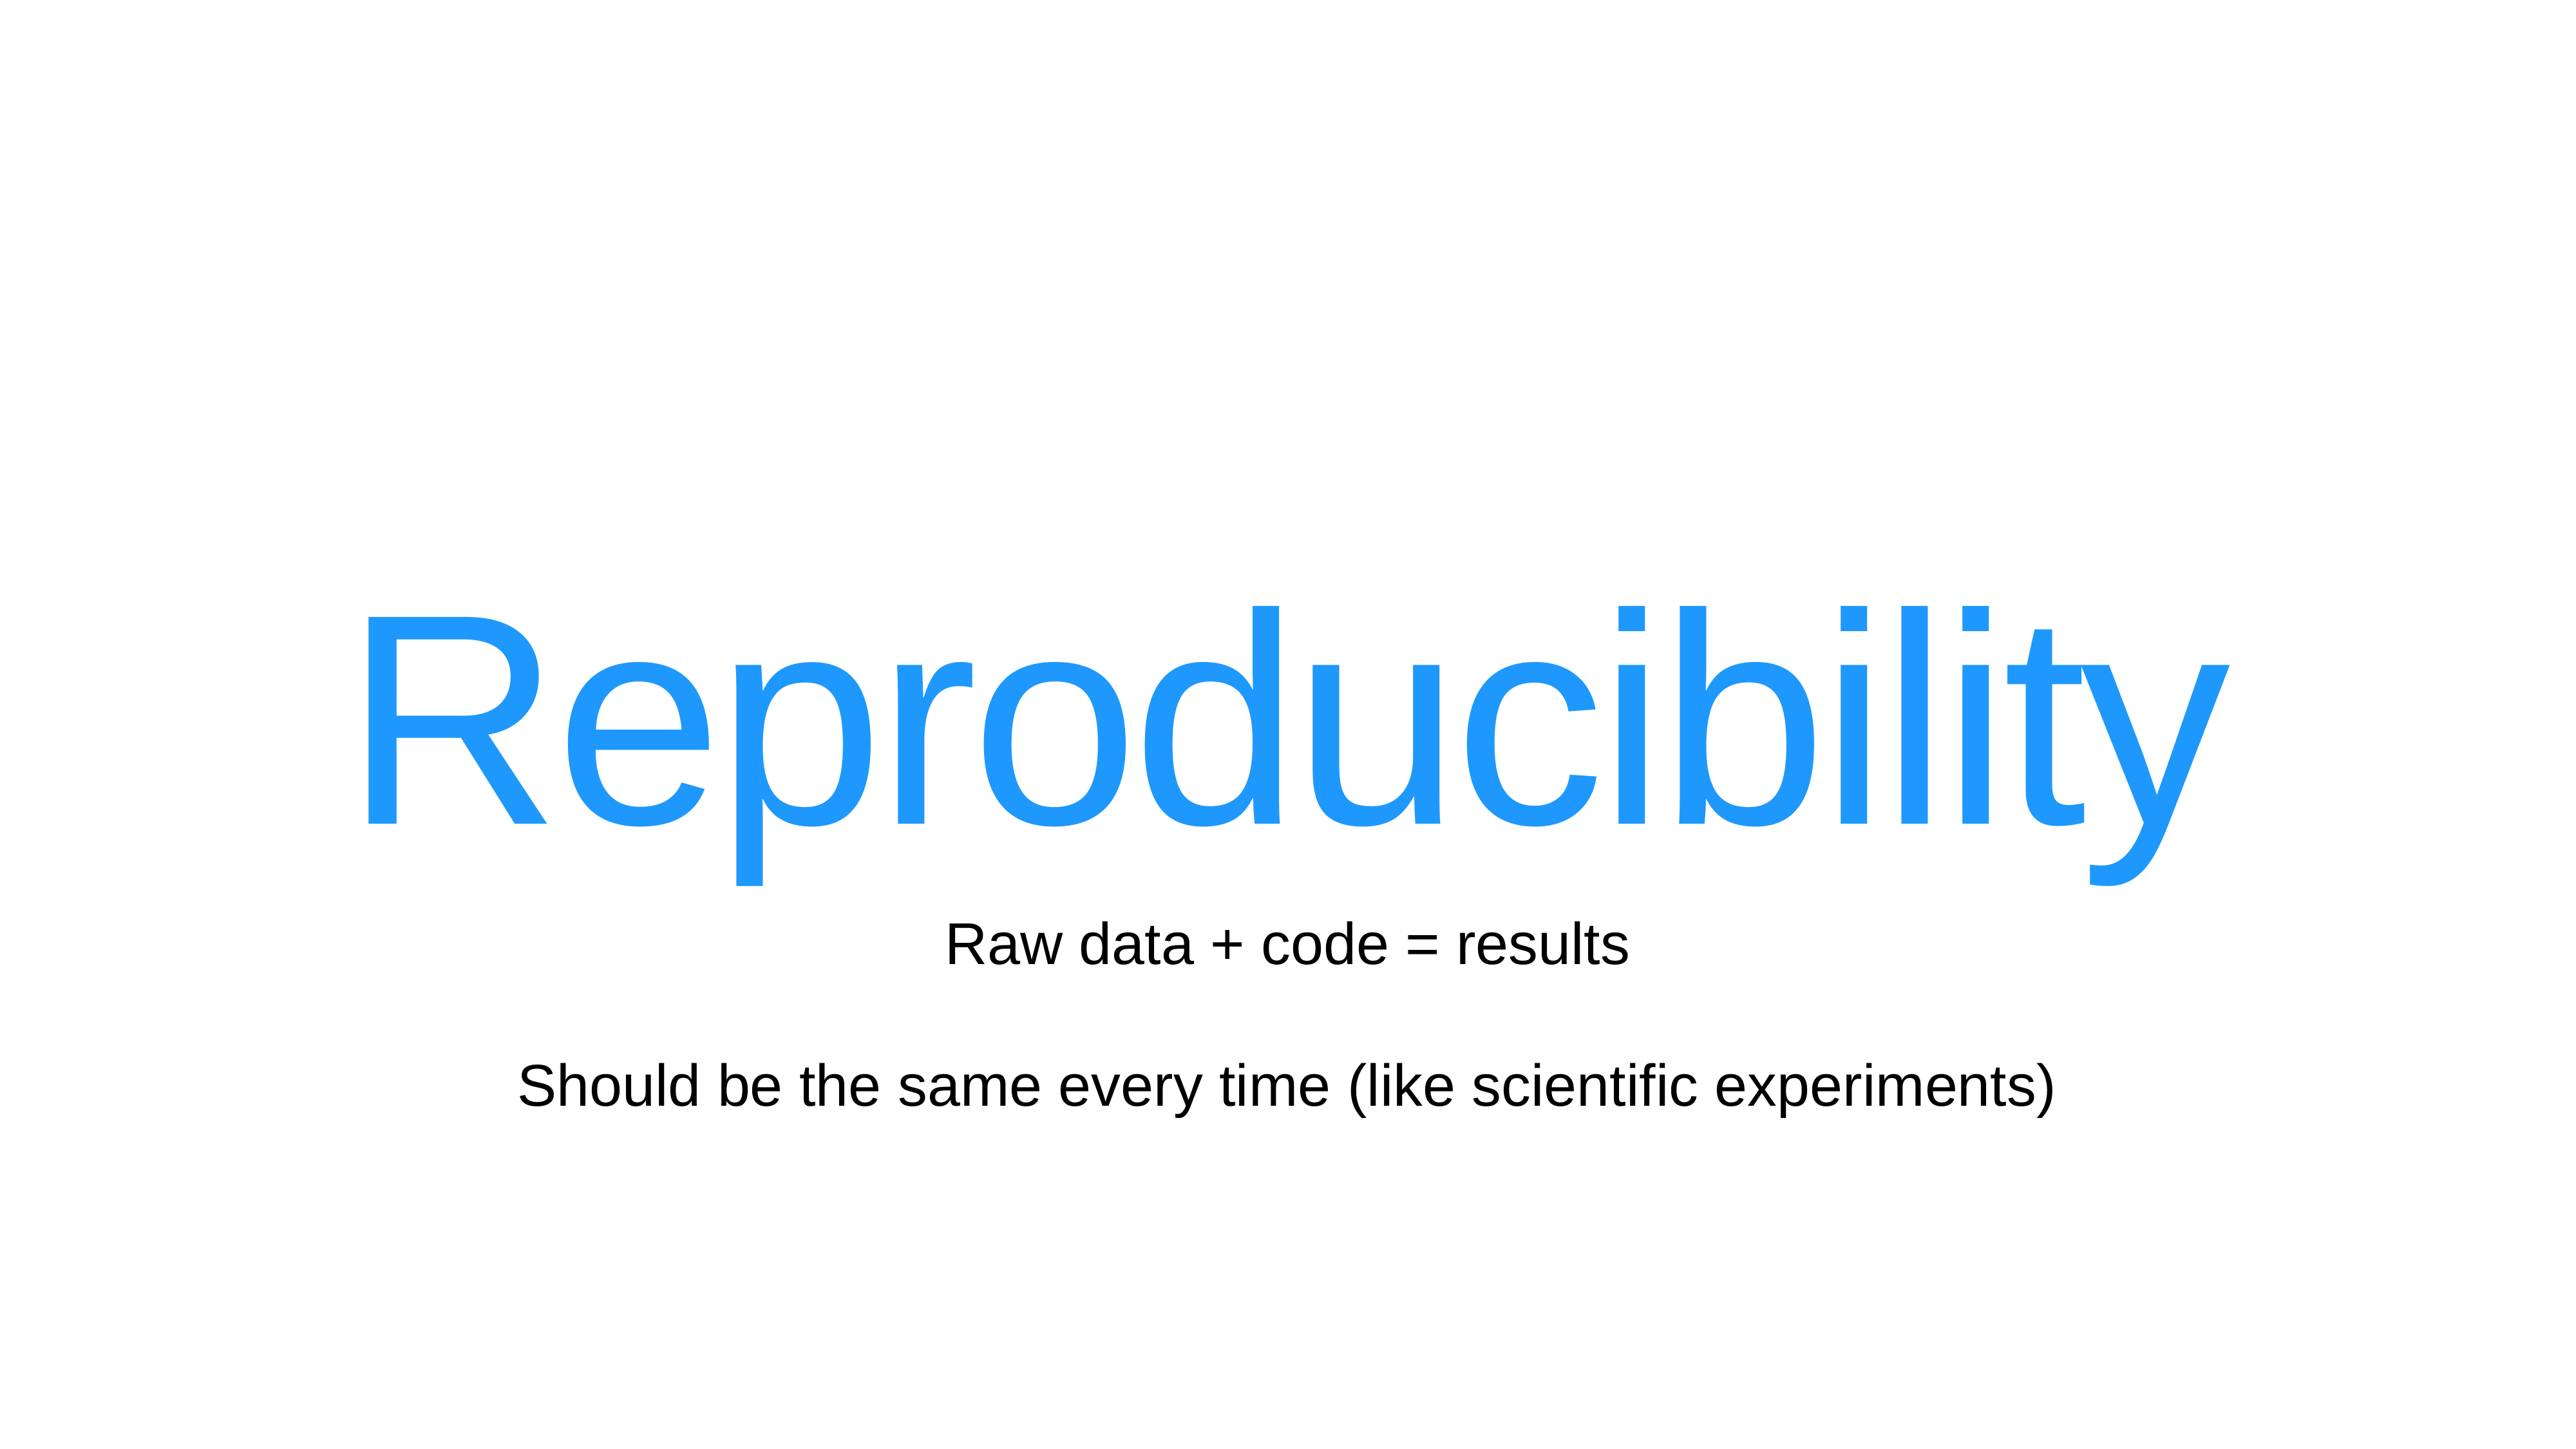

Reproducibility
Raw data + code = results
Should be the same every time (like scientific experiments)